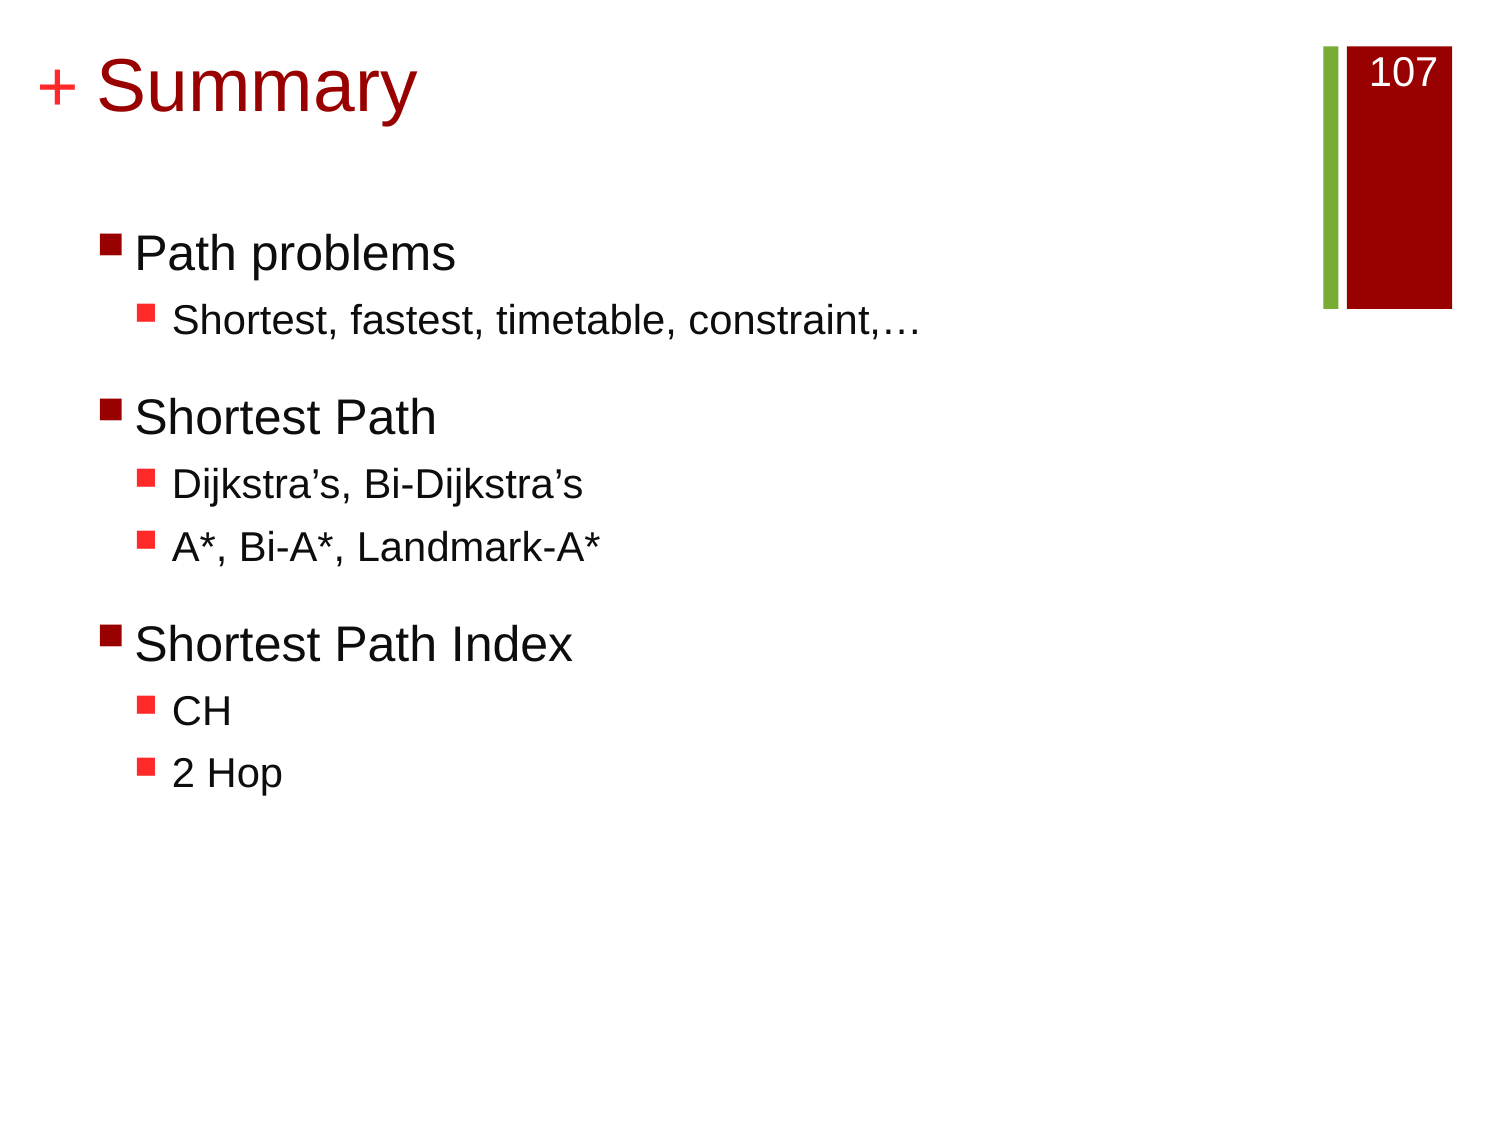

# Summary
107
Path problems
Shortest, fastest, timetable, constraint,…
Shortest Path
Dijkstra’s, Bi-Dijkstra’s
A*, Bi-A*, Landmark-A*
Shortest Path Index
CH
2 Hop